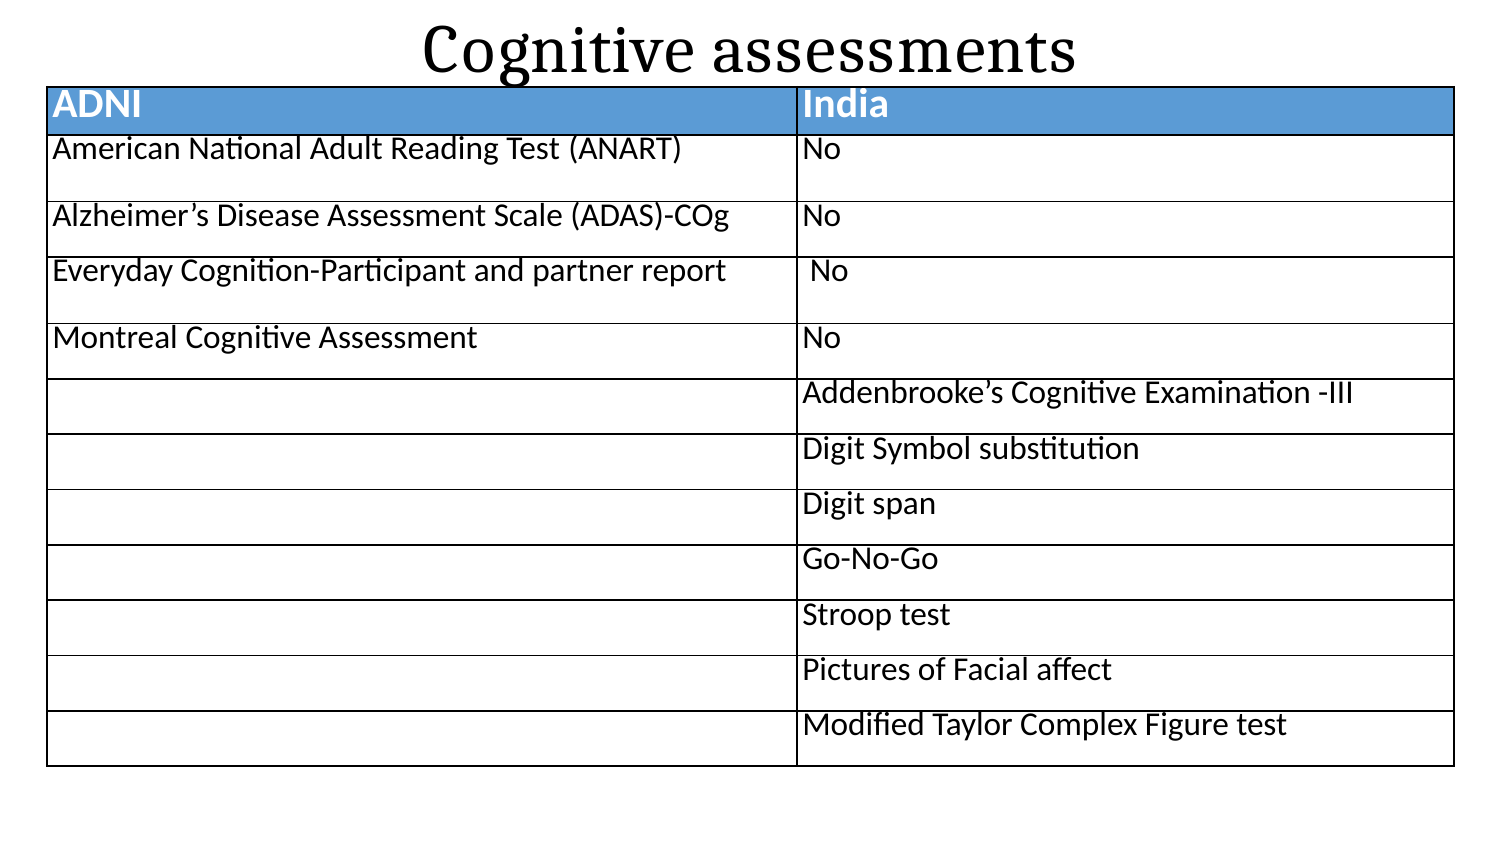

# Cognitive assessments
| ADNI | India |
| --- | --- |
| American National Adult Reading Test (ANART) | No |
| Alzheimer’s Disease Assessment Scale (ADAS)-COg | No |
| Everyday Cognition-Participant and partner report | No |
| Montreal Cognitive Assessment | No |
|  | Addenbrooke’s Cognitive Examination -III |
|  | Digit Symbol substitution |
|  | Digit span |
|  | Go-No-Go |
|  | Stroop test |
|  | Pictures of Facial affect |
|  | Modified Taylor Complex Figure test |